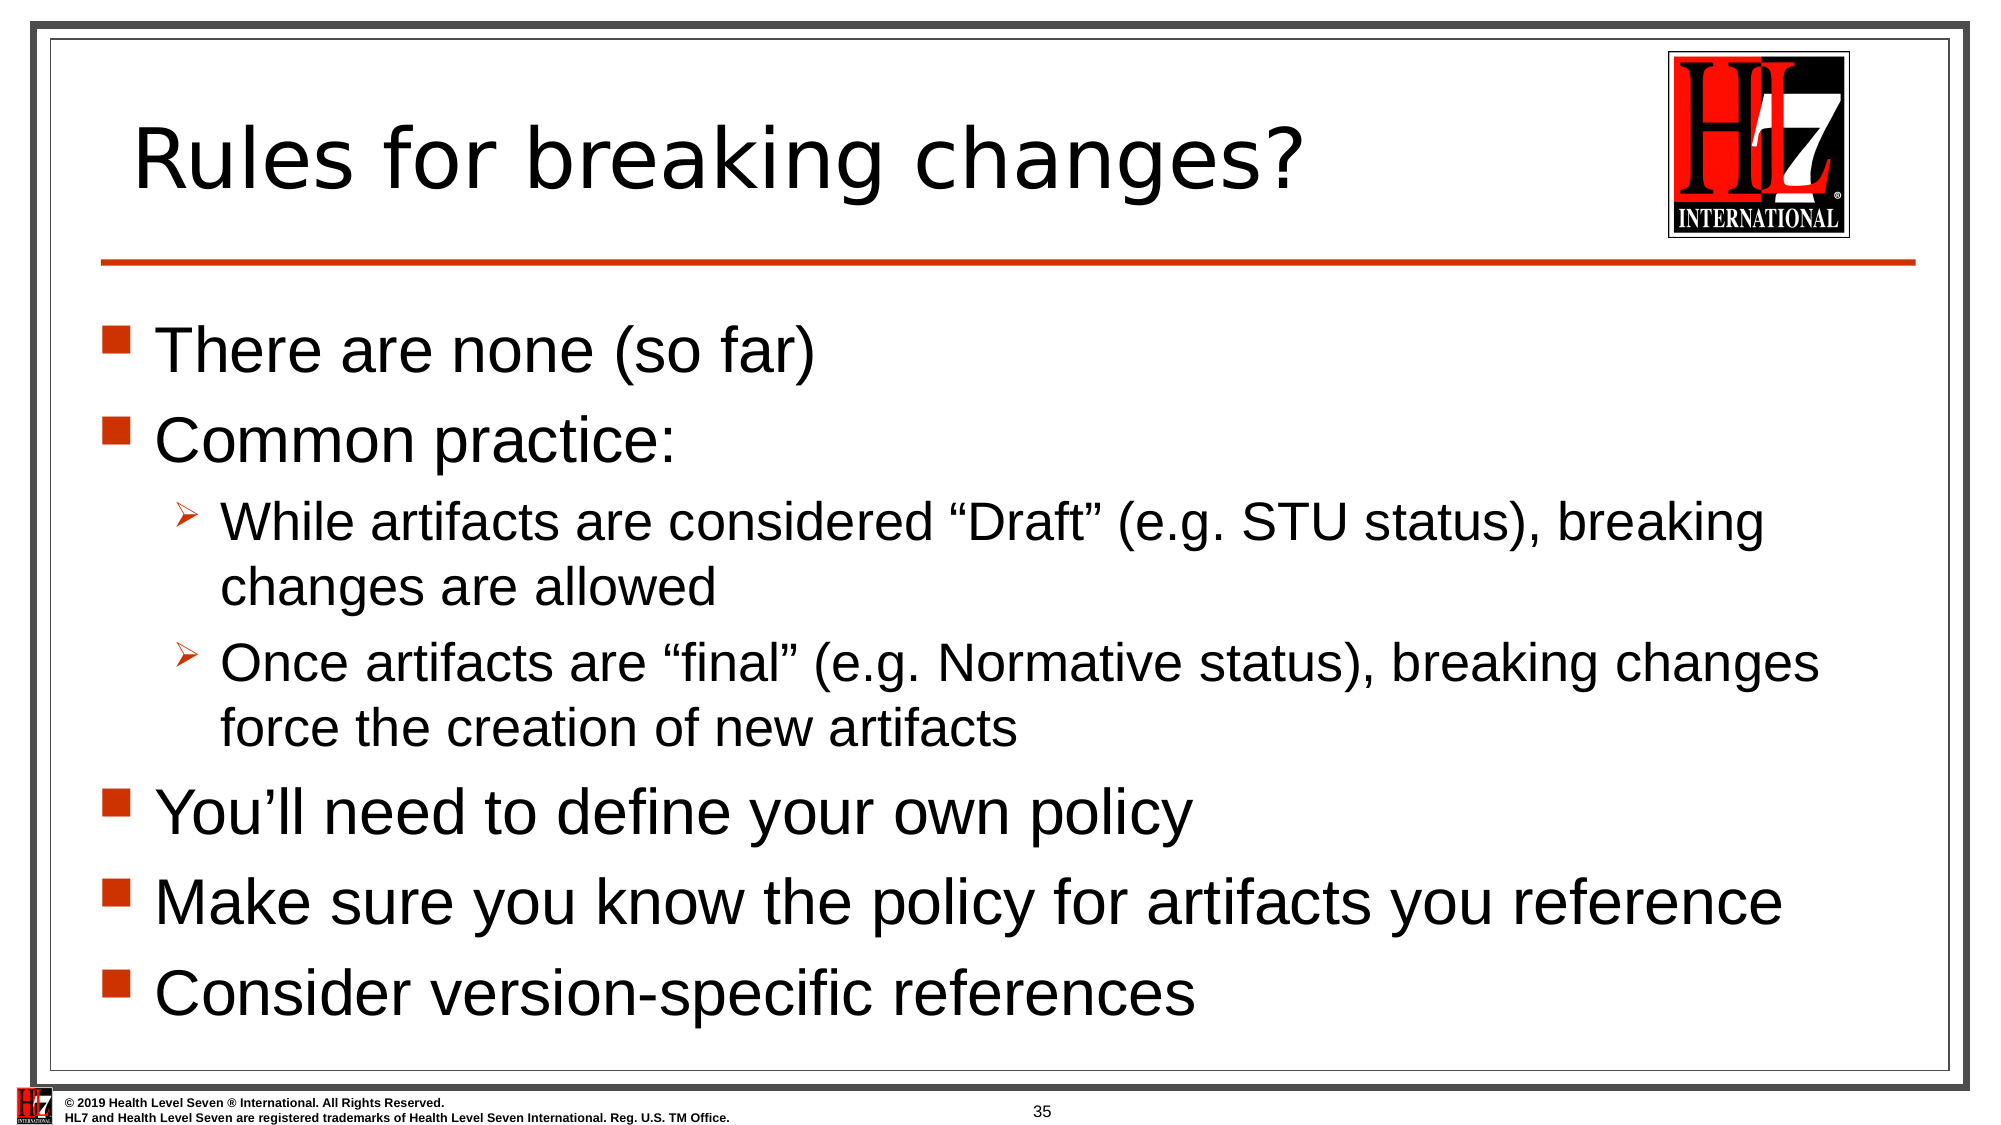

# Rules for breaking changes?
There are none (so far)
Common practice:
While artifacts are considered “Draft” (e.g. STU status), breaking changes are allowed
Once artifacts are “final” (e.g. Normative status), breaking changes force the creation of new artifacts
You’ll need to define your own policy
Make sure you know the policy for artifacts you reference
Consider version-specific references
35